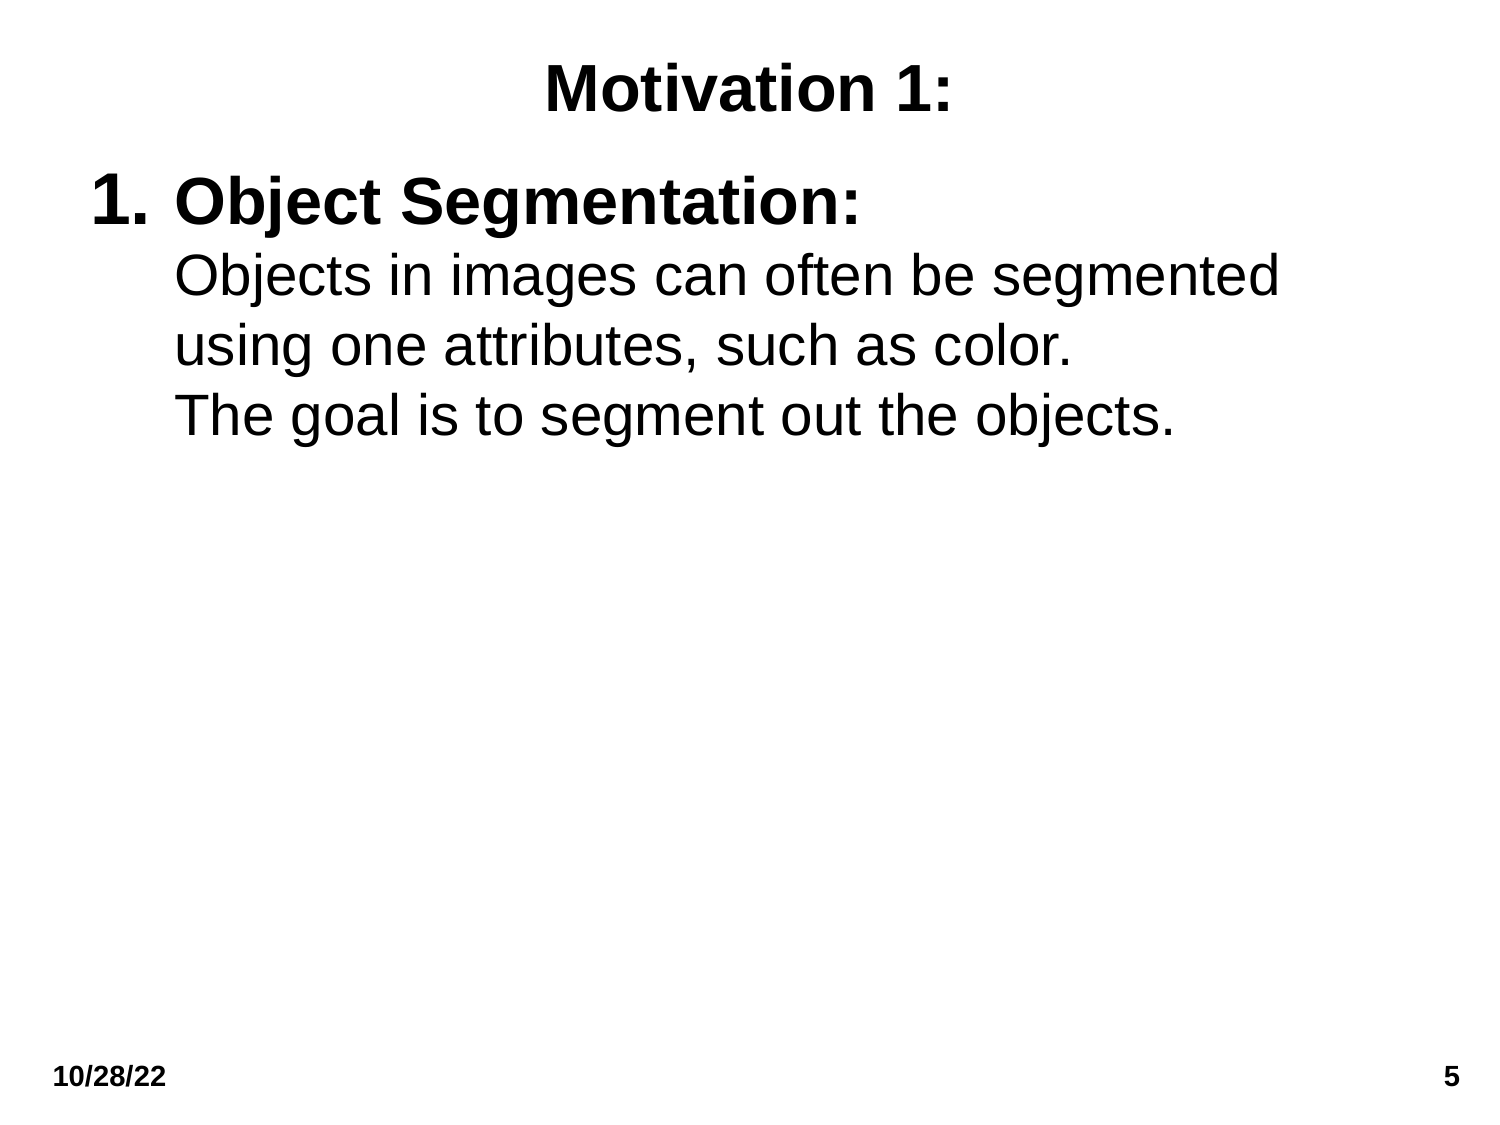

# Motivation 1:
Object Segmentation:
Objects in images can often be segmented
using one attributes, such as color.
The goal is to segment out the objects.
10/28/22
5